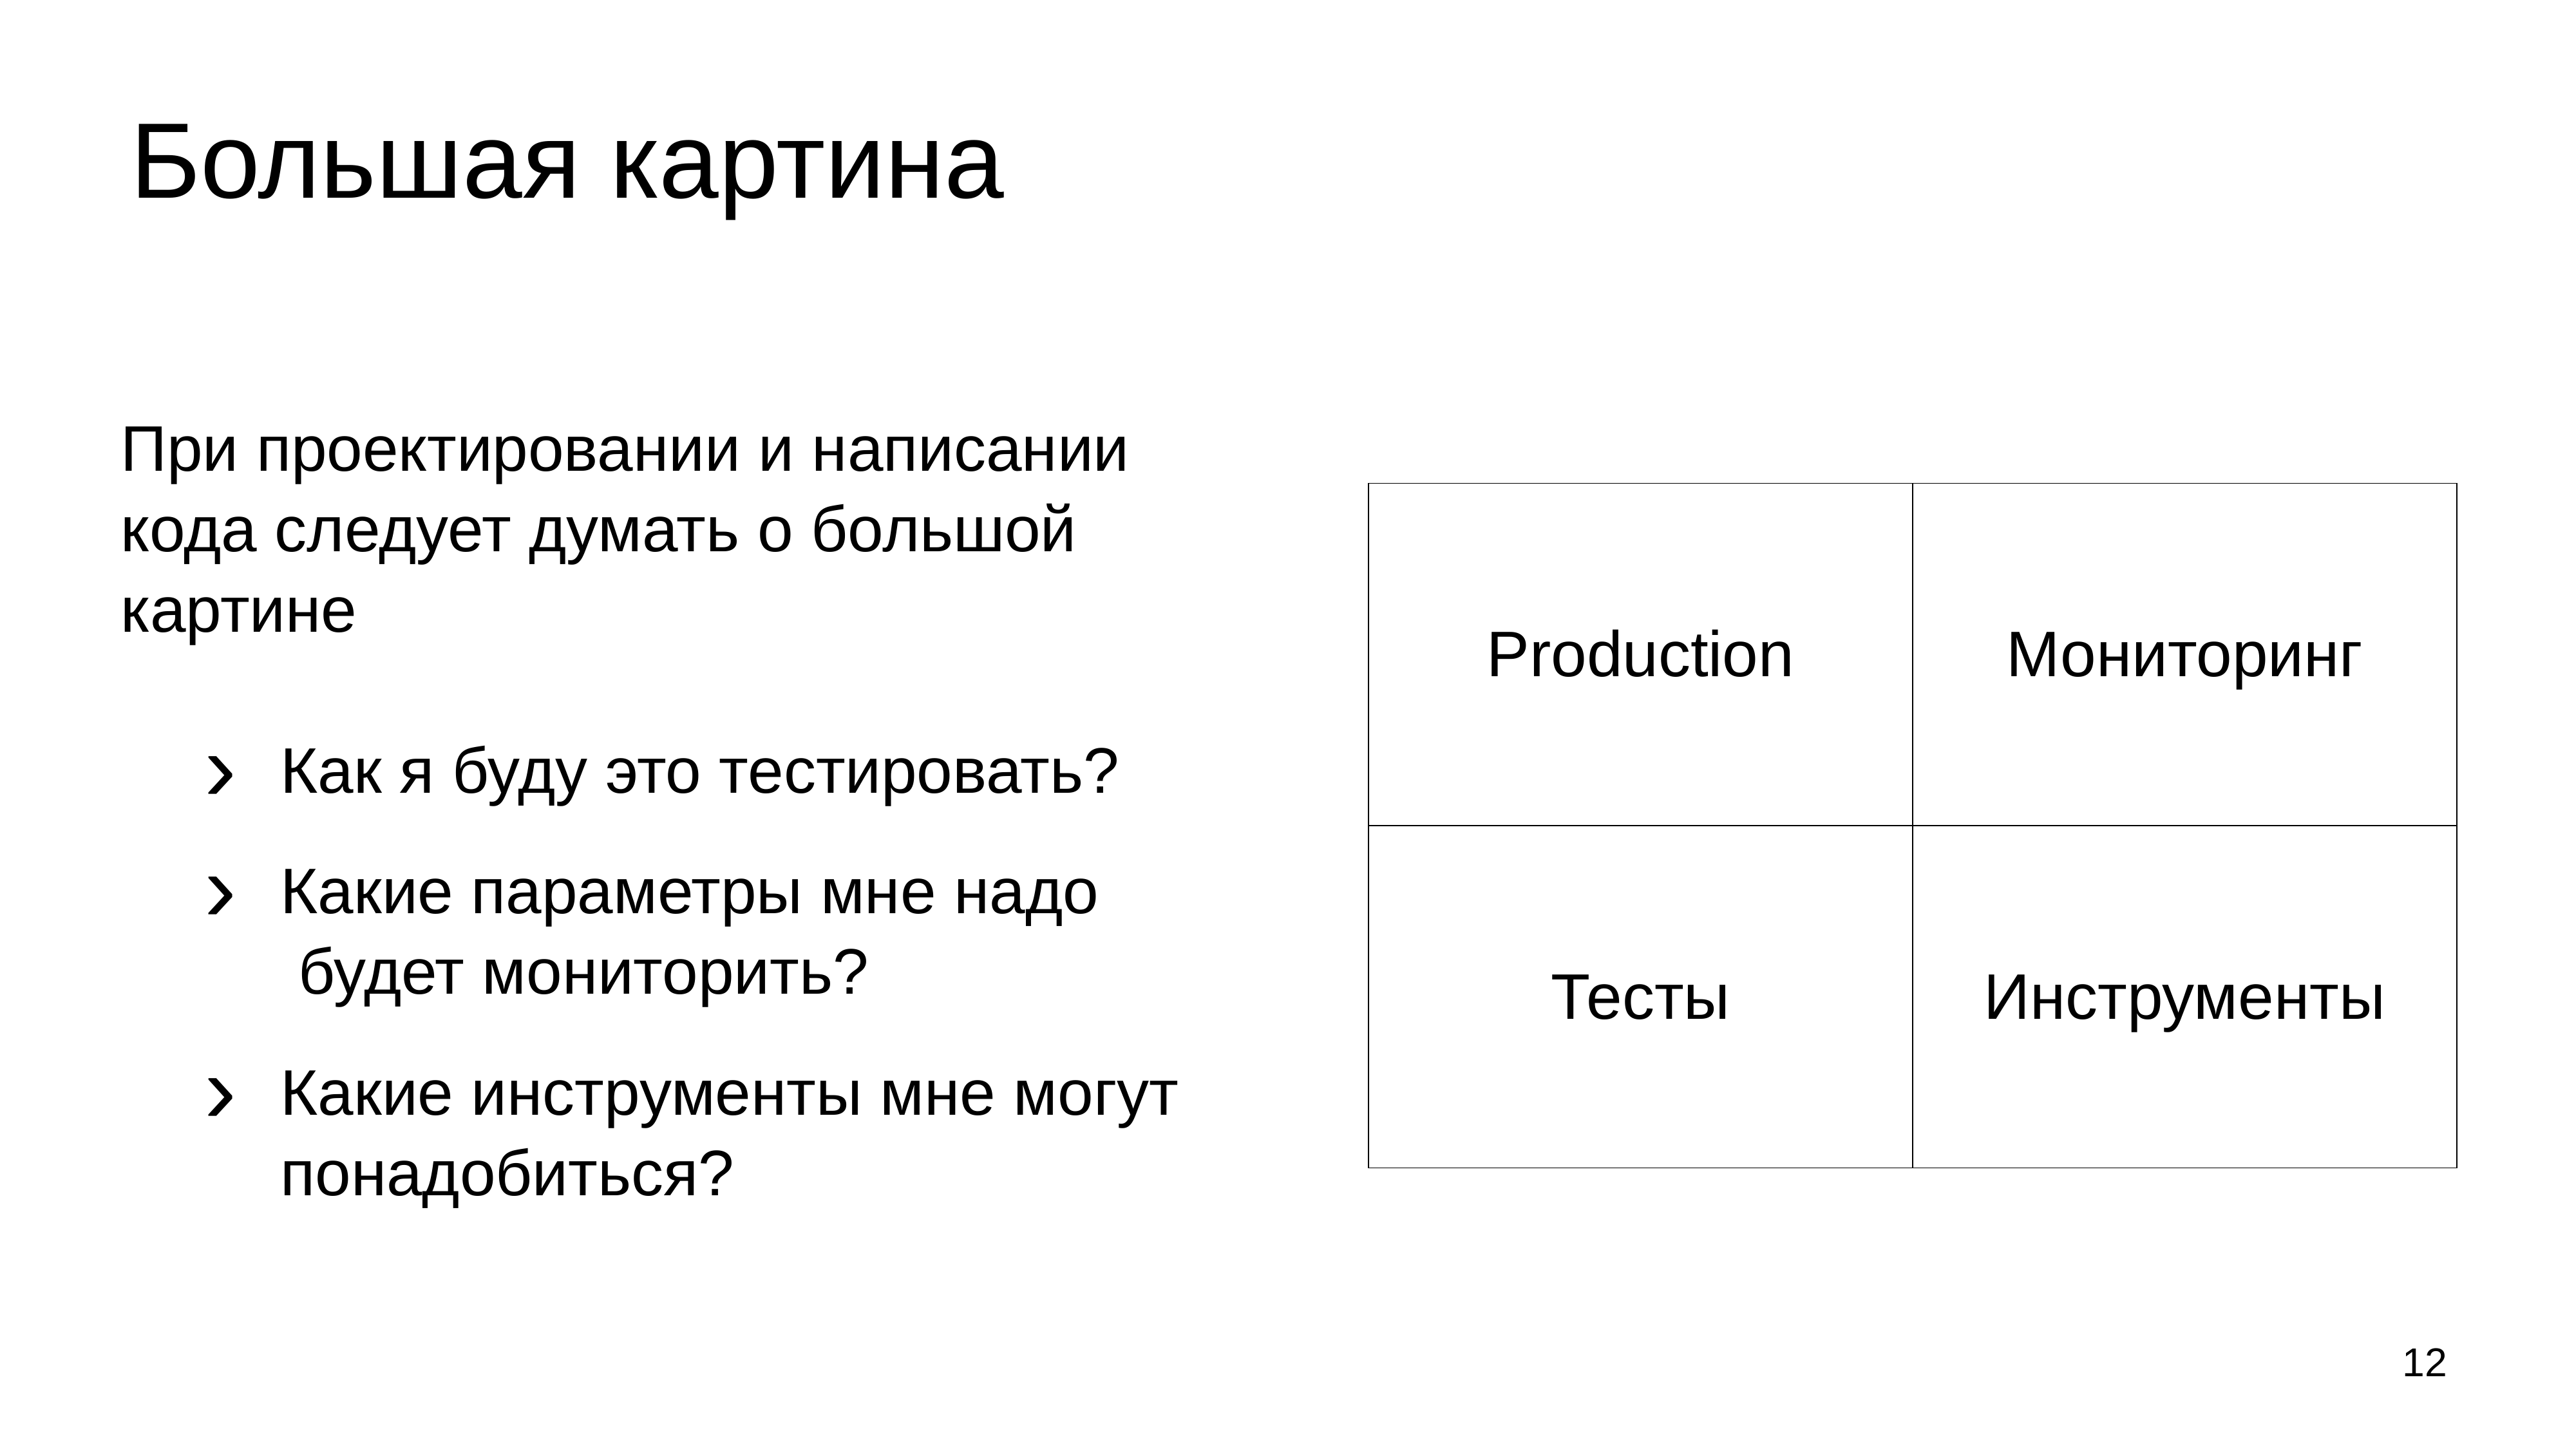

# Большая картина
При проектировании и написании кода следует думать о большой картине
Как я буду это тестировать?
Какие параметры мне надо       будет мониторить?
Какие инструменты мне могут понадобиться?
| Production | Мониторинг |
| --- | --- |
| Тесты | Инструменты |

12